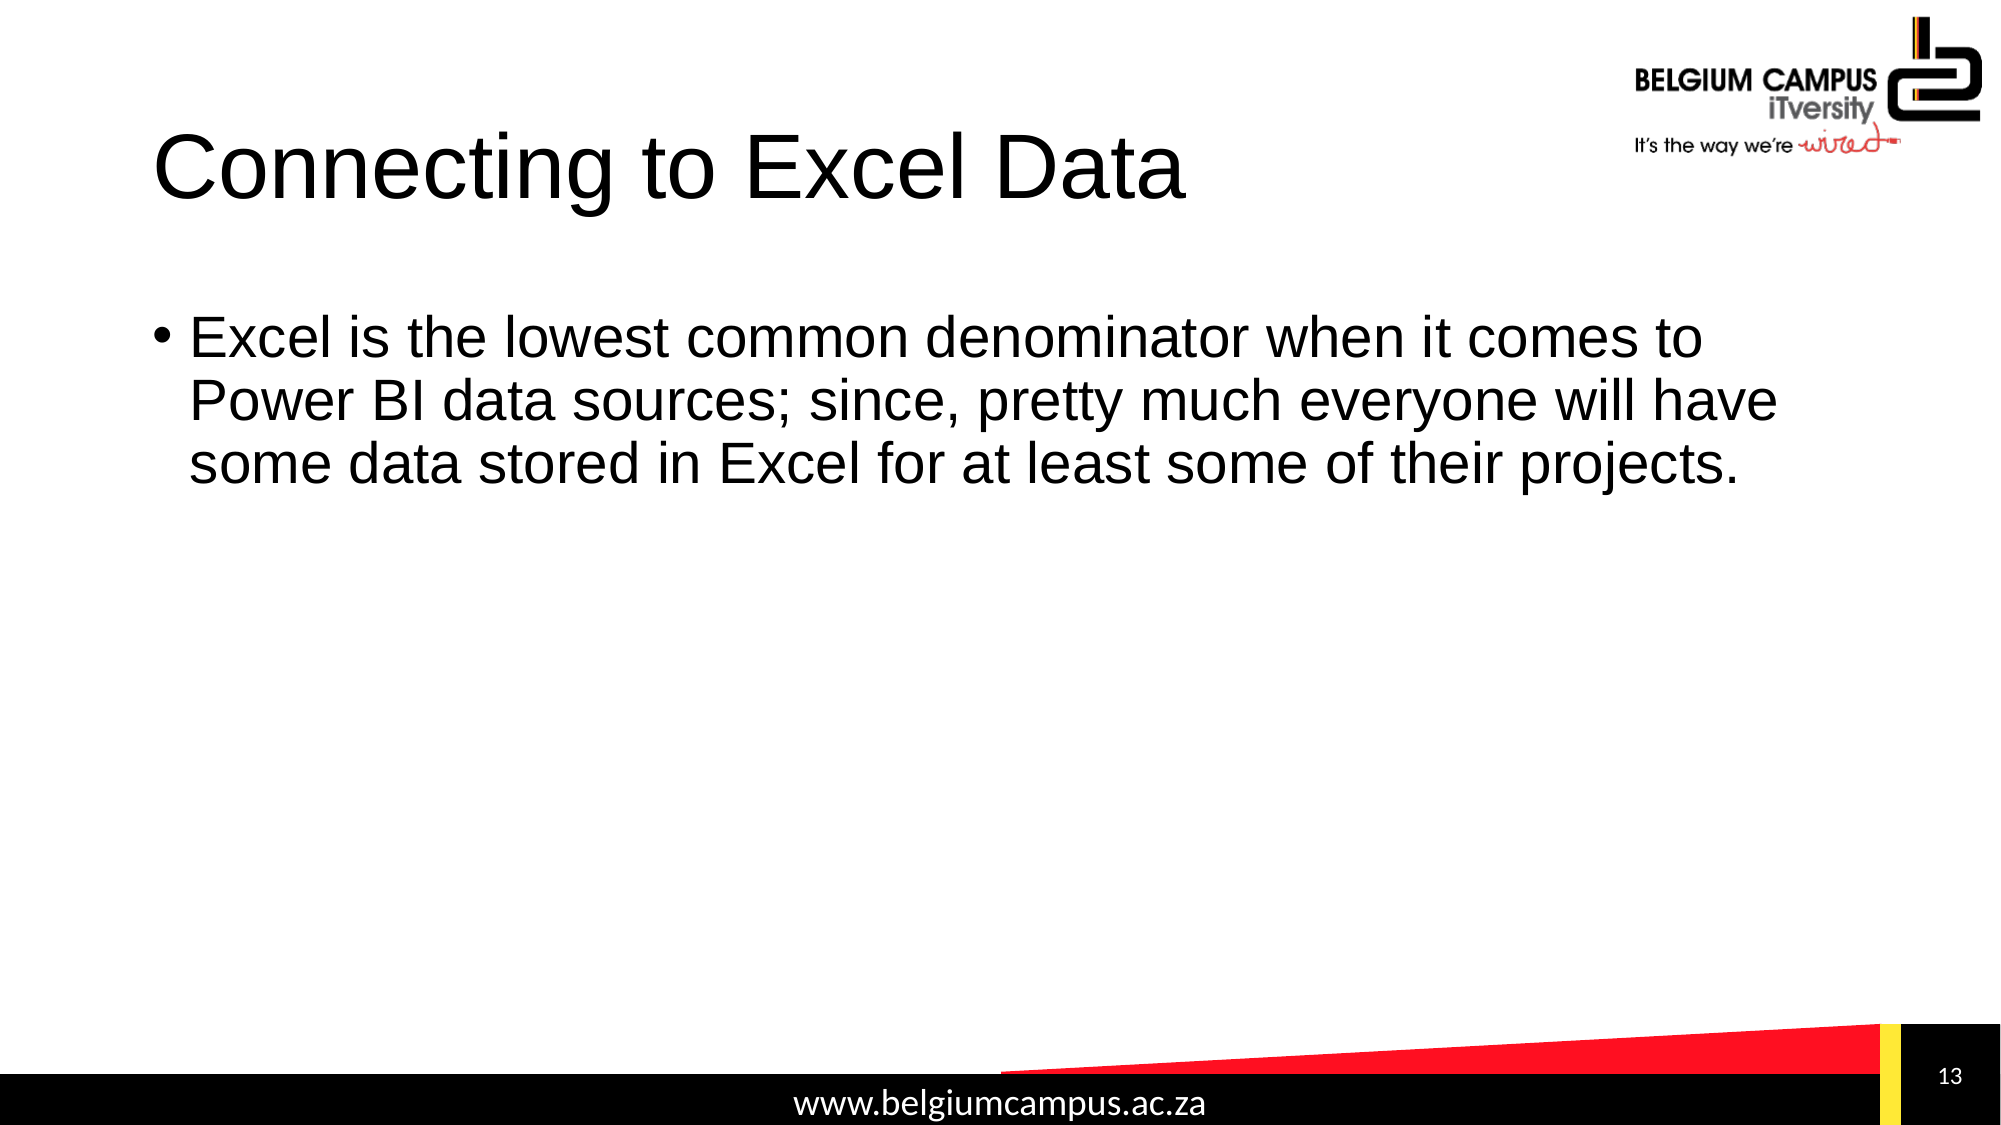

# Connecting to Excel Data
Excel is the lowest common denominator when it comes to Power BI data sources; since, pretty much everyone will have some data stored in Excel for at least some of their projects.